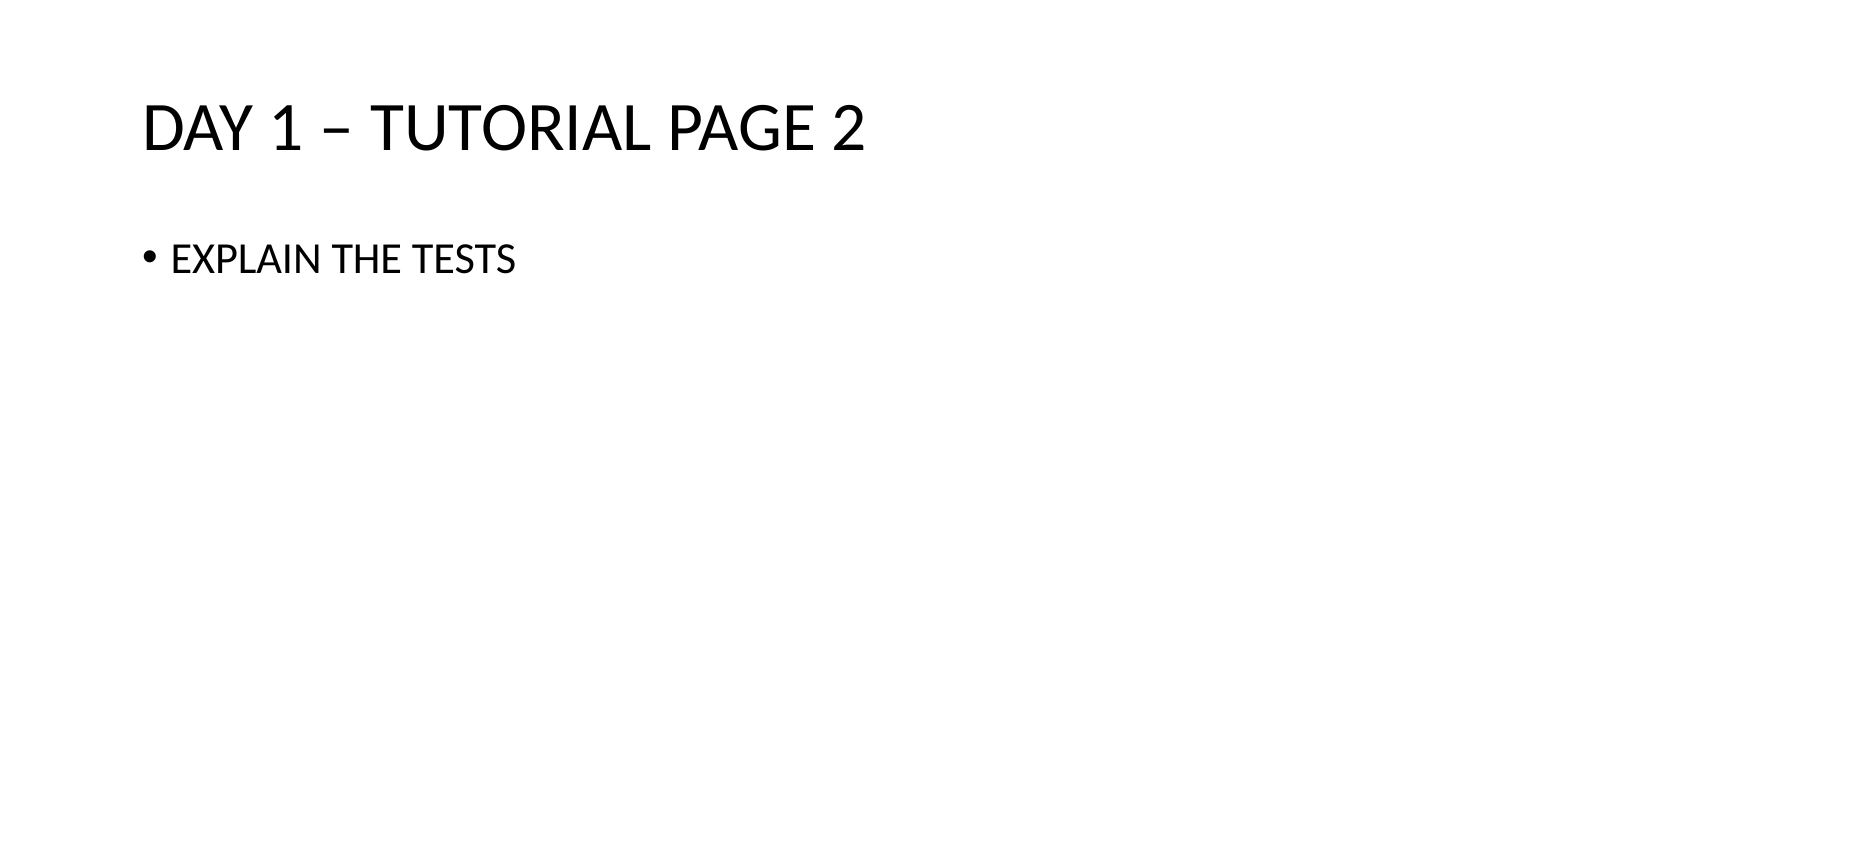

# DAY 1 – TUTORIAL PAGE 2
EXPLAIN THE TESTS